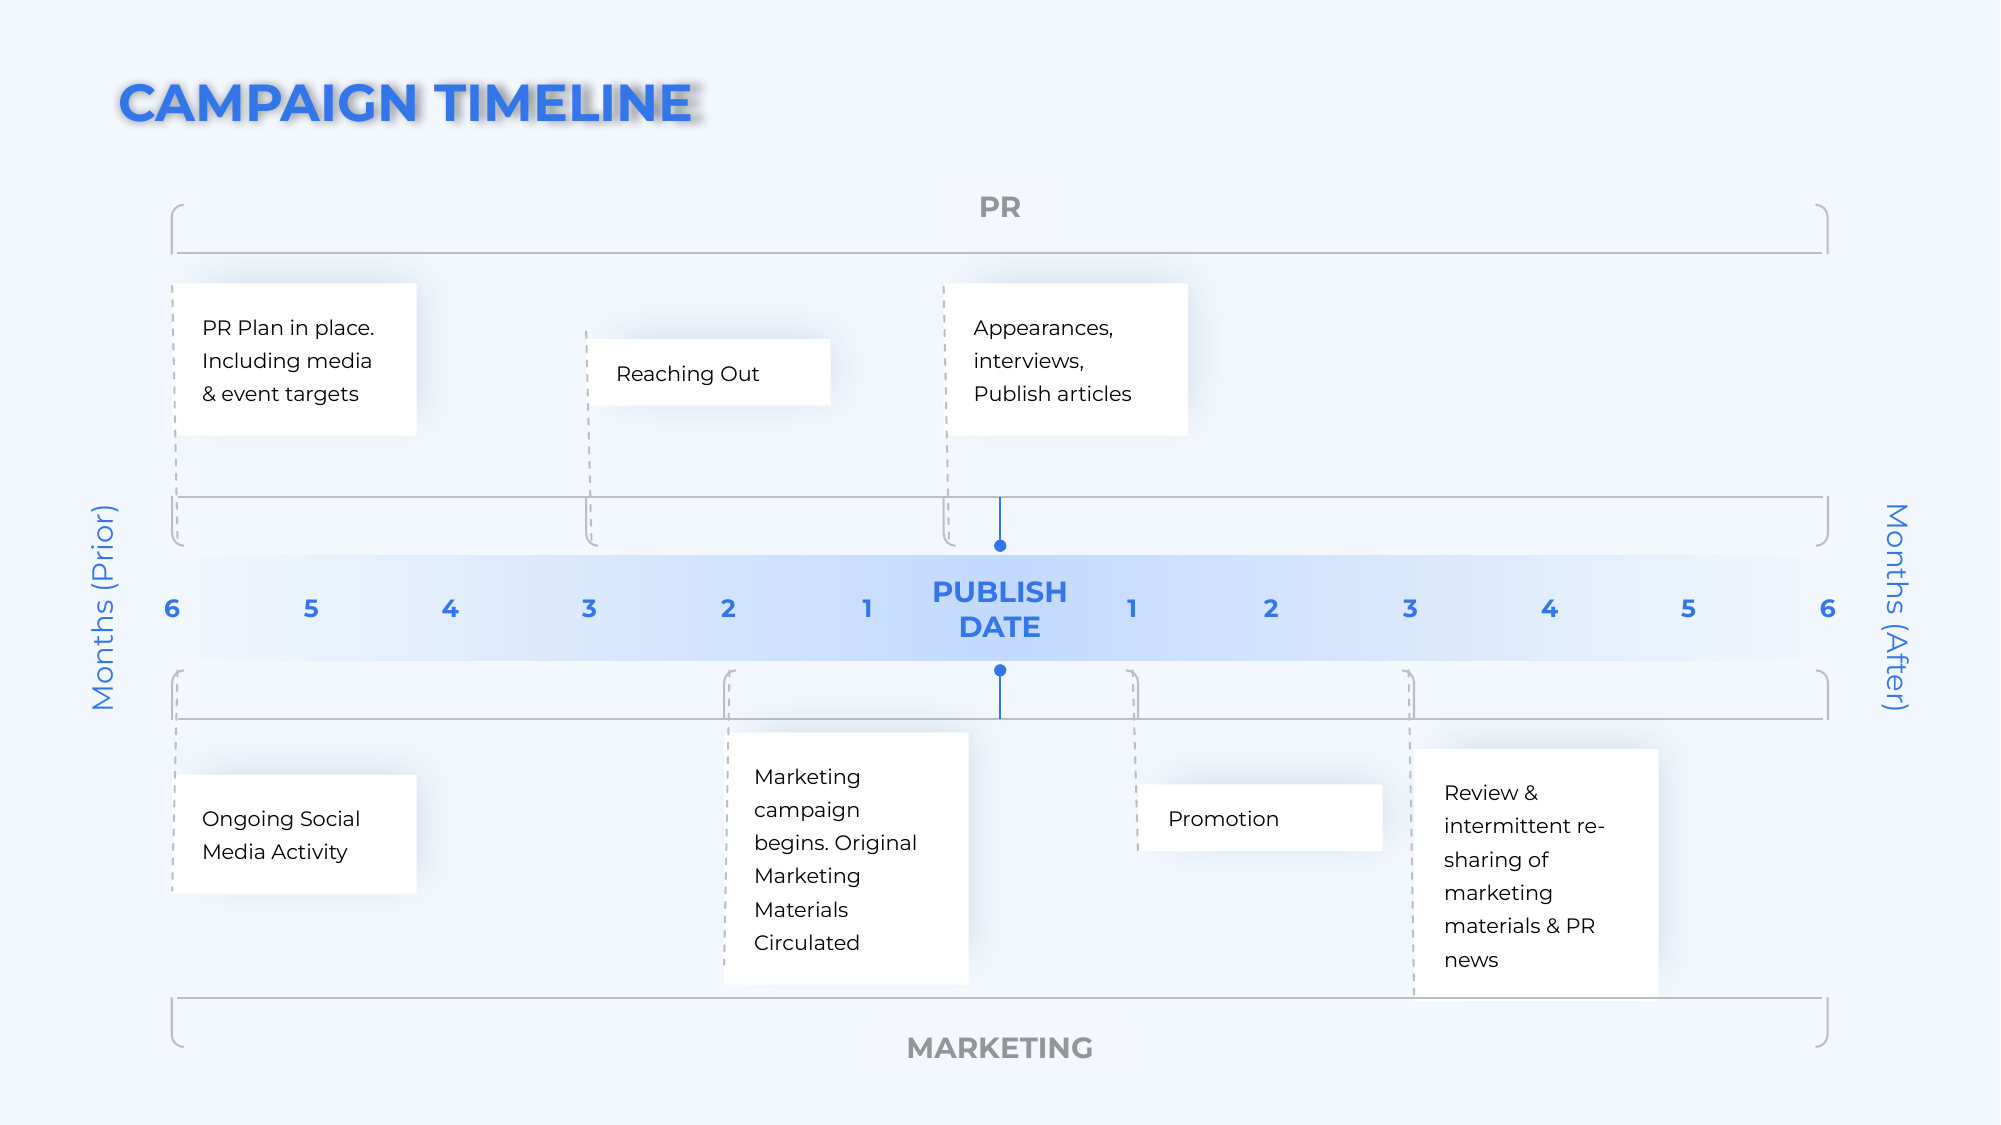

CAMPAIGN TIMELINE
PR

PR Plan in place. Including media & event targets
Appearances, interviews, Publish articles

Reaching Out

6
5
4
3
2
1
1
2
3
4
5
6
PUBLISH
DATE
Months (Prior)
Months (After)

Marketing campaign begins. Original Marketing Materials Circulated
Review & intermittent re-sharing of marketing materials & PR news
Ongoing Social Media Activity
Promotion

MARKETING